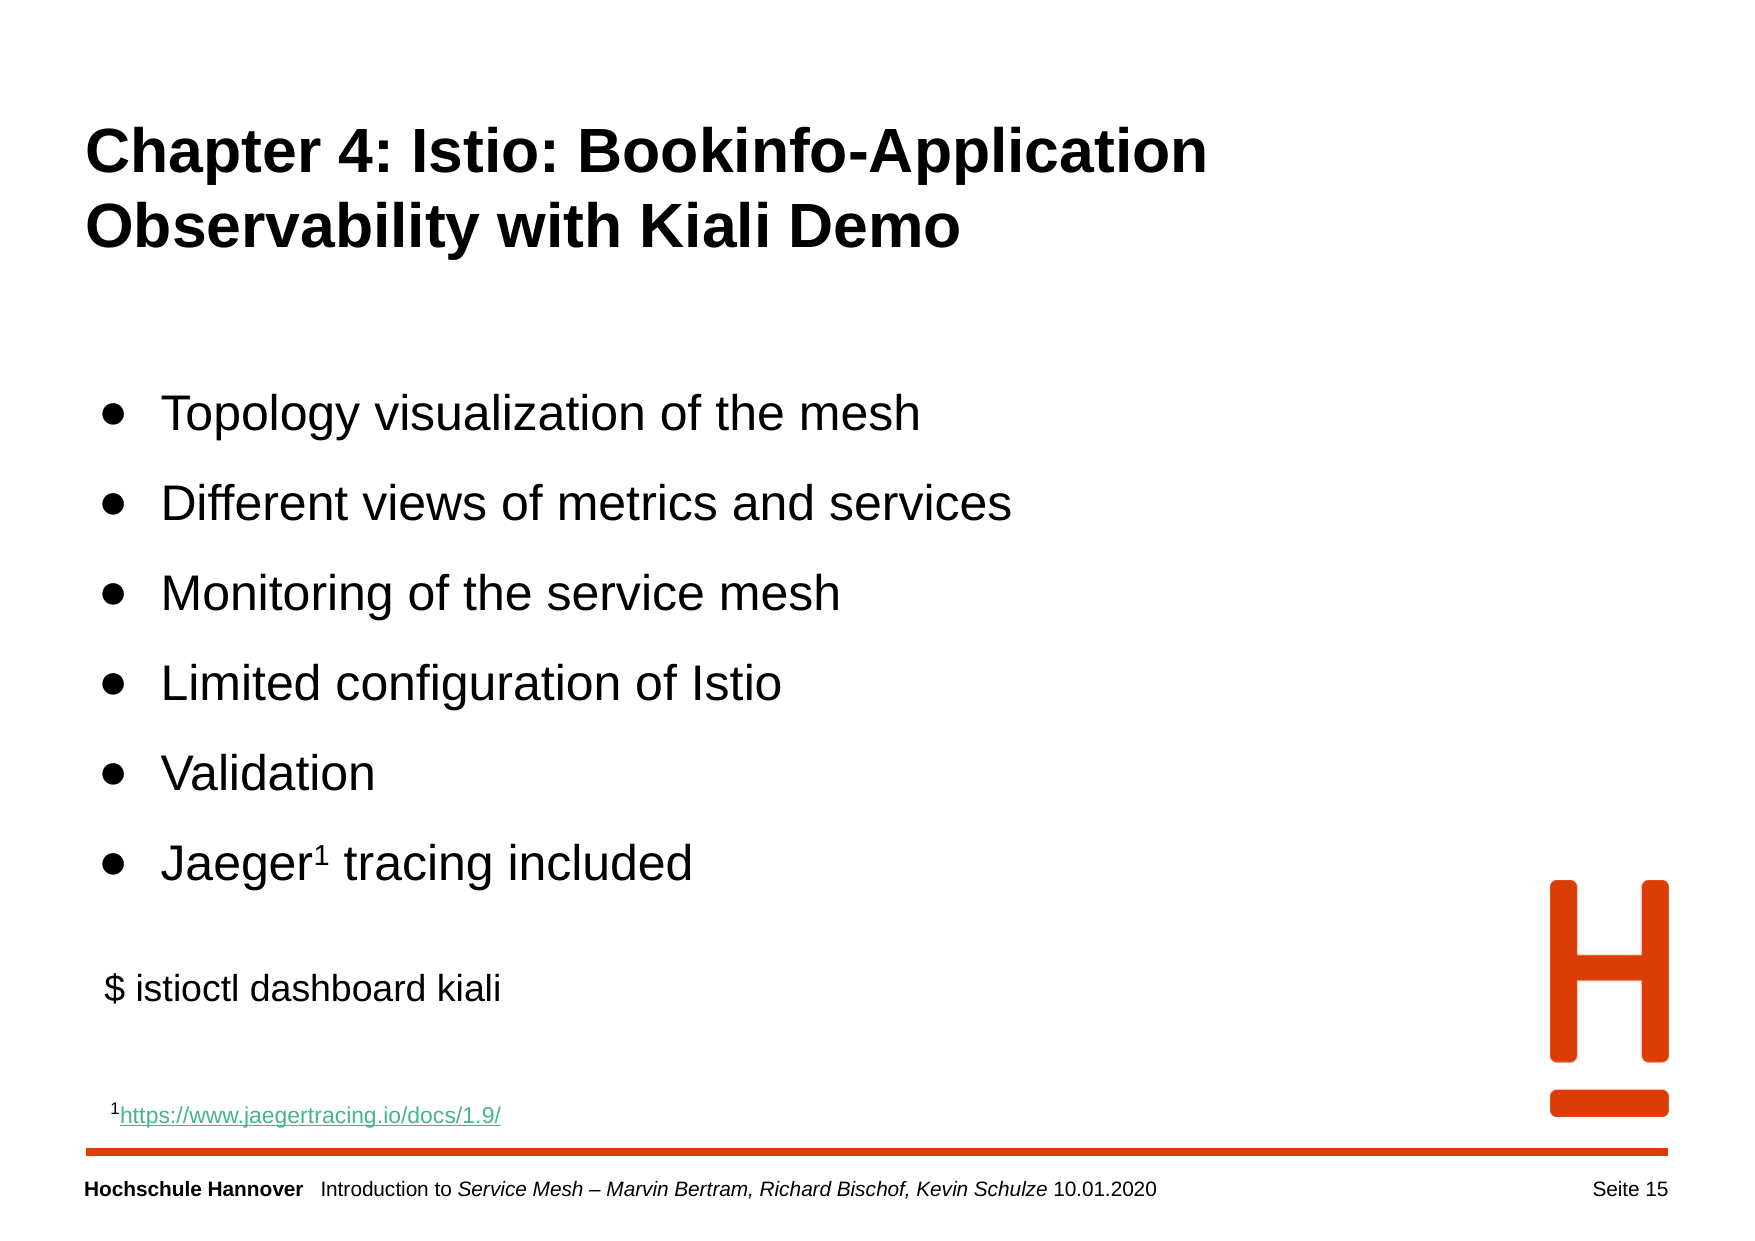

# Chapter 4: Istio: Bookinfo-Application
Observability with Kiali Demo
Topology visualization of the mesh
Different views of metrics and services
Monitoring of the service mesh
Limited configuration of Istio
Validation
Jaeger1 tracing included

$ istioctl dashboard kiali
1https://www.jaegertracing.io/docs/1.9/
Seite 15